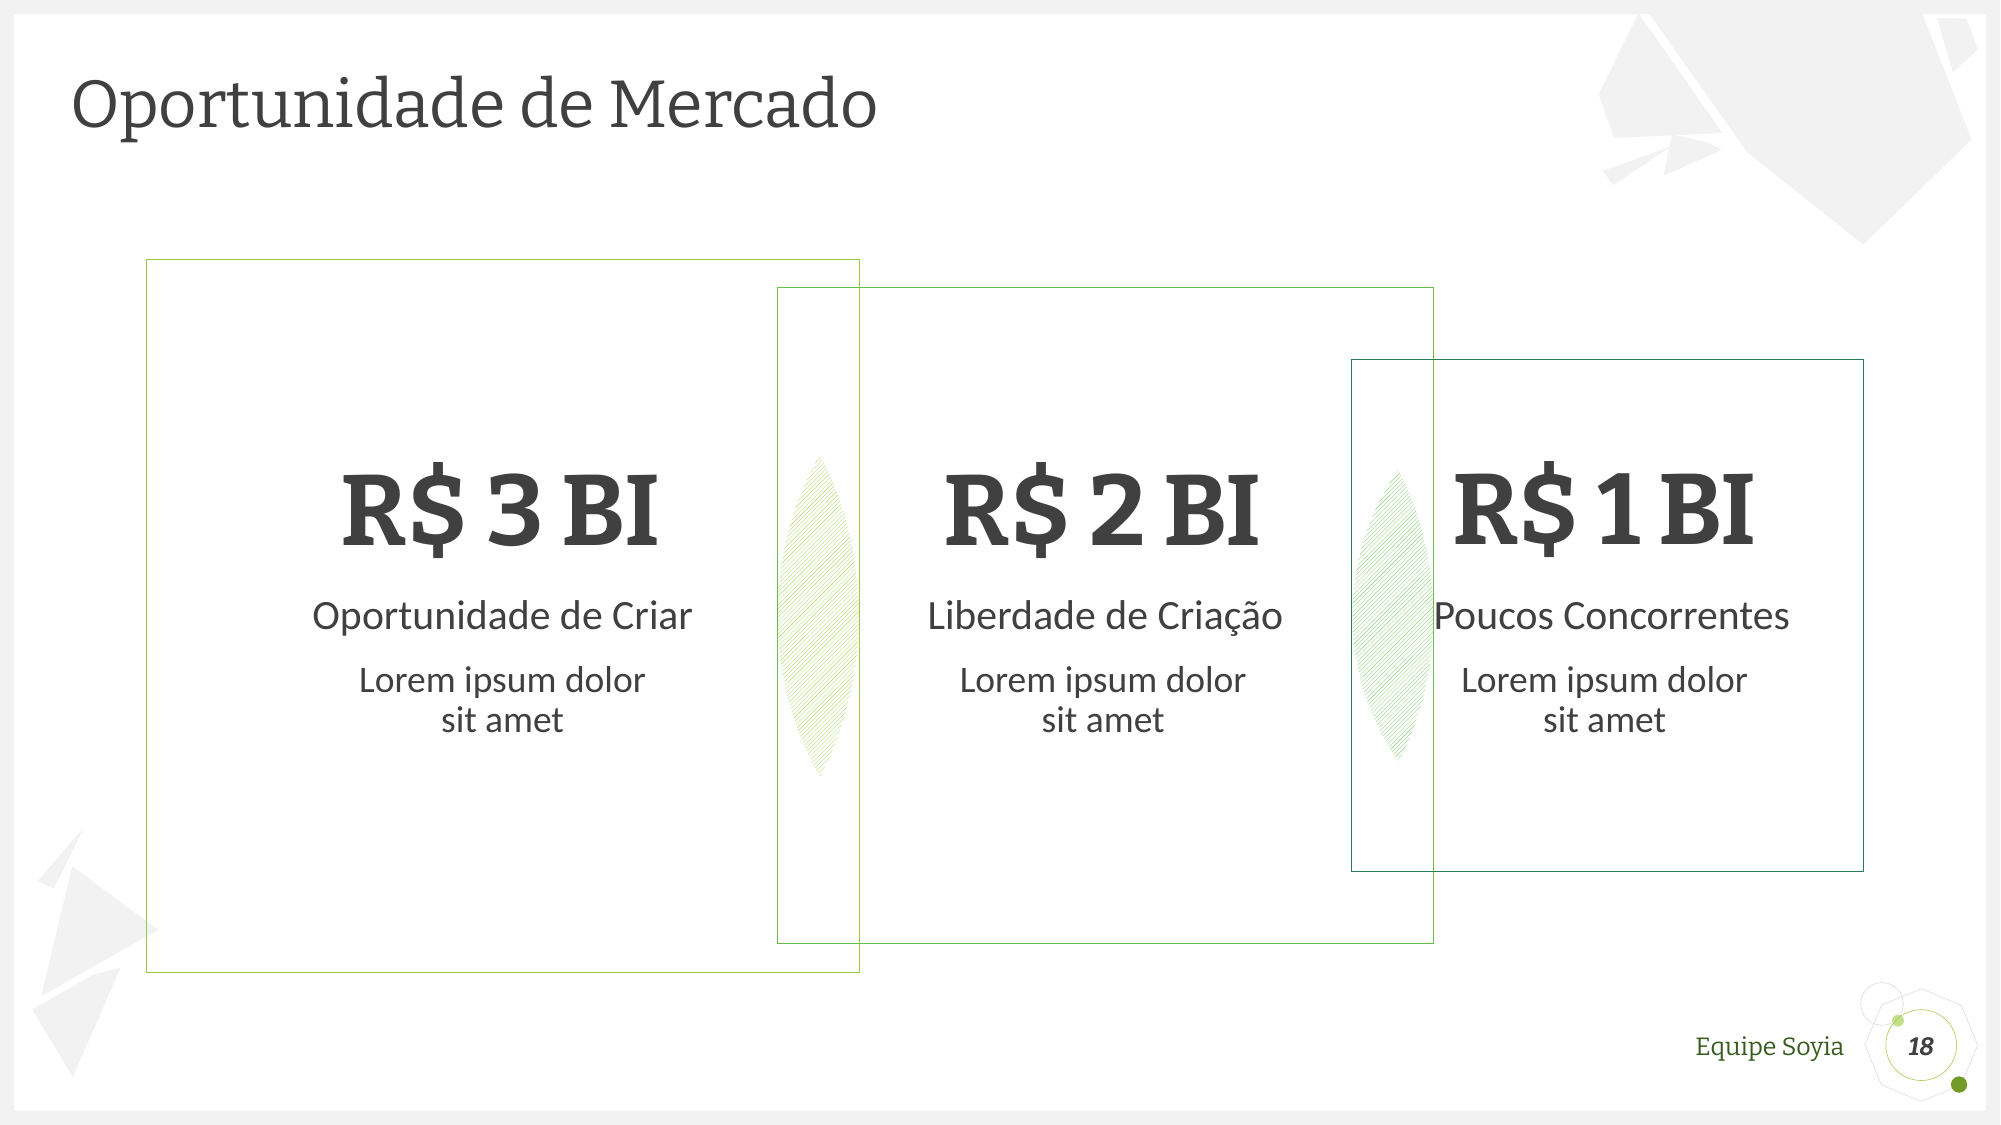

# Oportunidade de Mercado
Oportunidade de Criar
Liberdade de Criação
Poucos Concorrentes
R$ 1 BI
R$ 3 BI
R$ 2 BI
Lorem ipsum dolor
sit amet
Lorem ipsum dolor
sit amet
Lorem ipsum dolor
sit amet
18